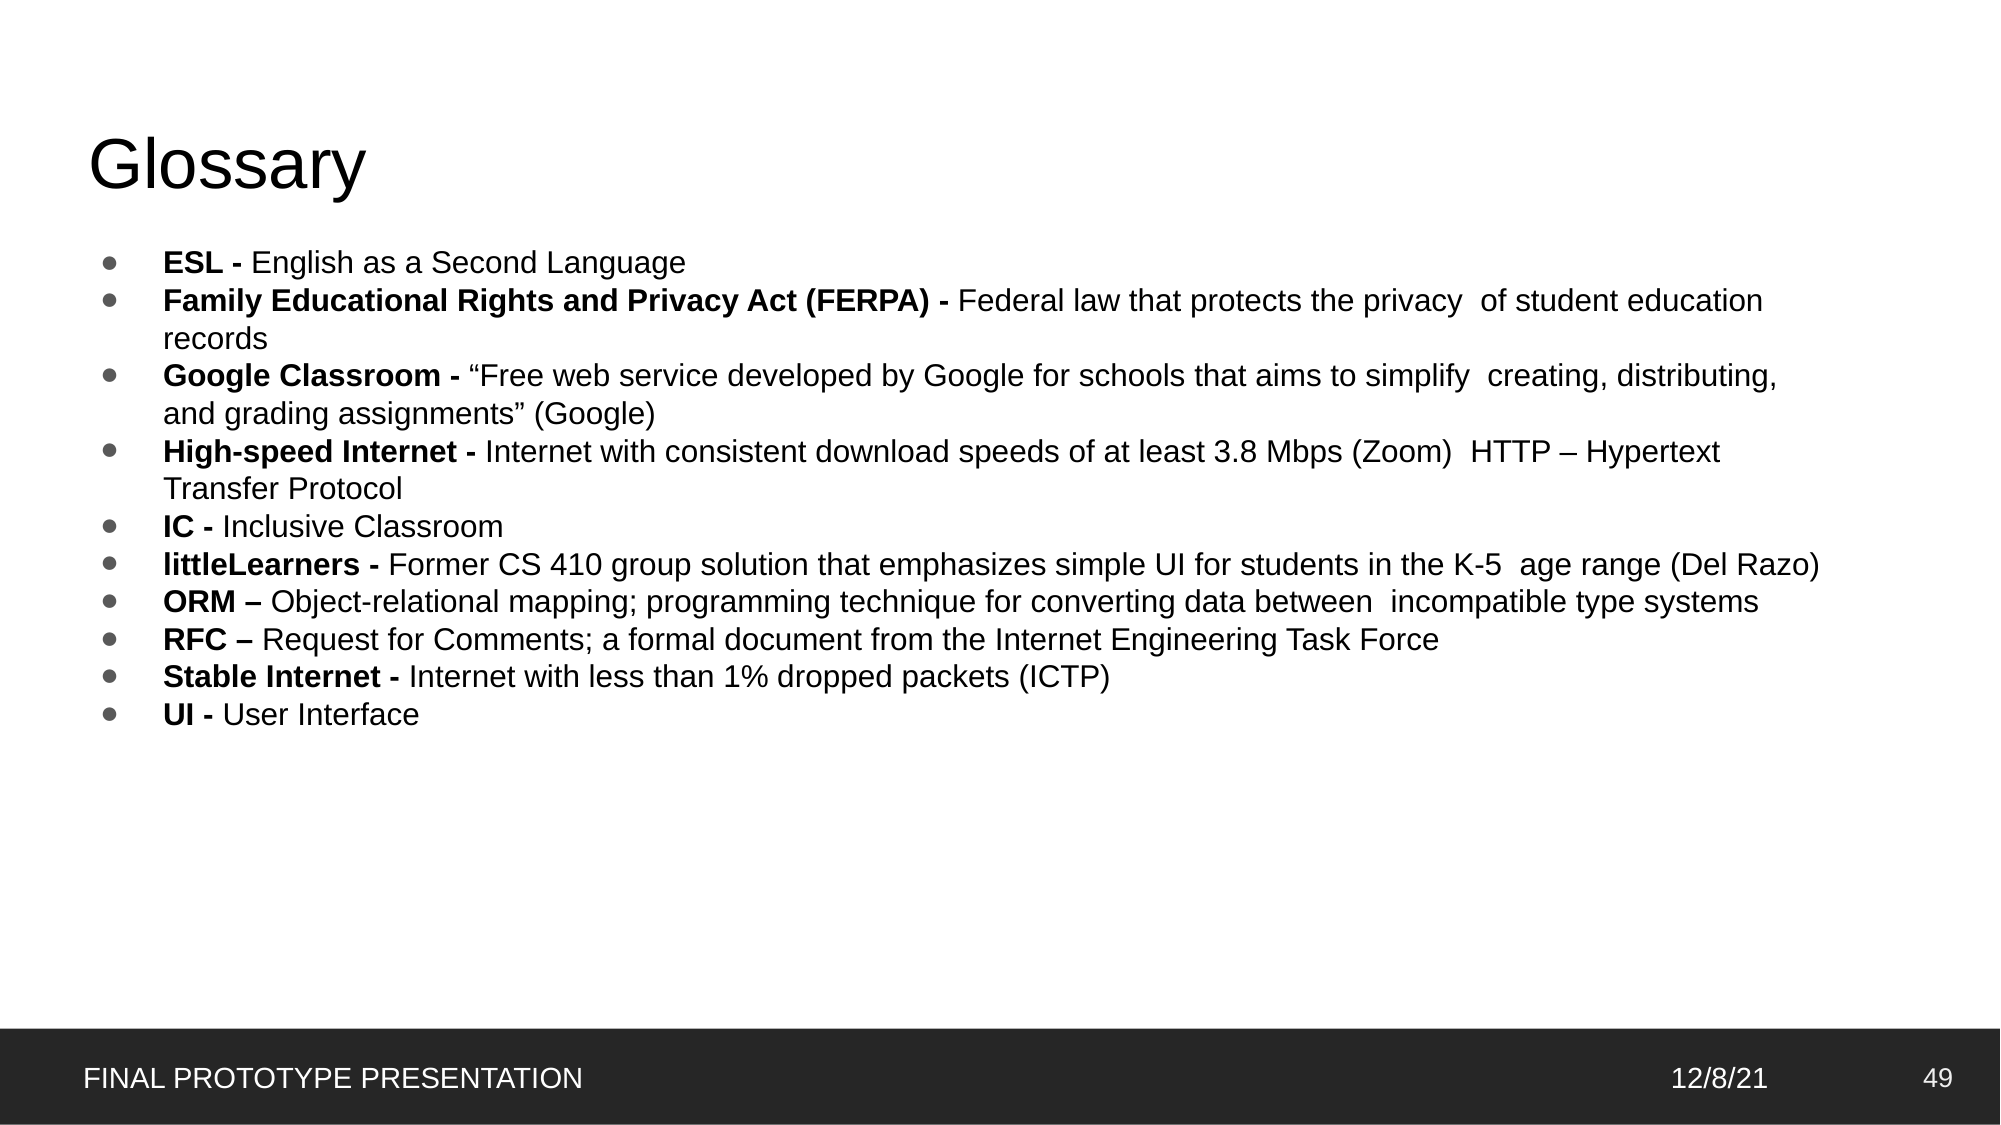

# Glossary
ESL - English as a Second Language
Family Educational Rights and Privacy Act (FERPA) - Federal law that protects the privacy  of student education records
Google Classroom - “Free web service developed by Google for schools that aims to simplify  creating, distributing, and grading assignments” (Google)
High-speed Internet - Internet with consistent download speeds of at least 3.8 Mbps (Zoom)  HTTP – Hypertext Transfer Protocol
IC - Inclusive Classroom
littleLearners - Former CS 410 group solution that emphasizes simple UI for students in the K-5  age range (Del Razo)
ORM – Object-relational mapping; programming technique for converting data between  incompatible type systems
RFC – Request for Comments; a formal document from the Internet Engineering Task Force
Stable Internet - Internet with less than 1% dropped packets (ICTP)
UI - User Interface

49
FINAL PROTOTYPE PRESENTATION
12/8/21